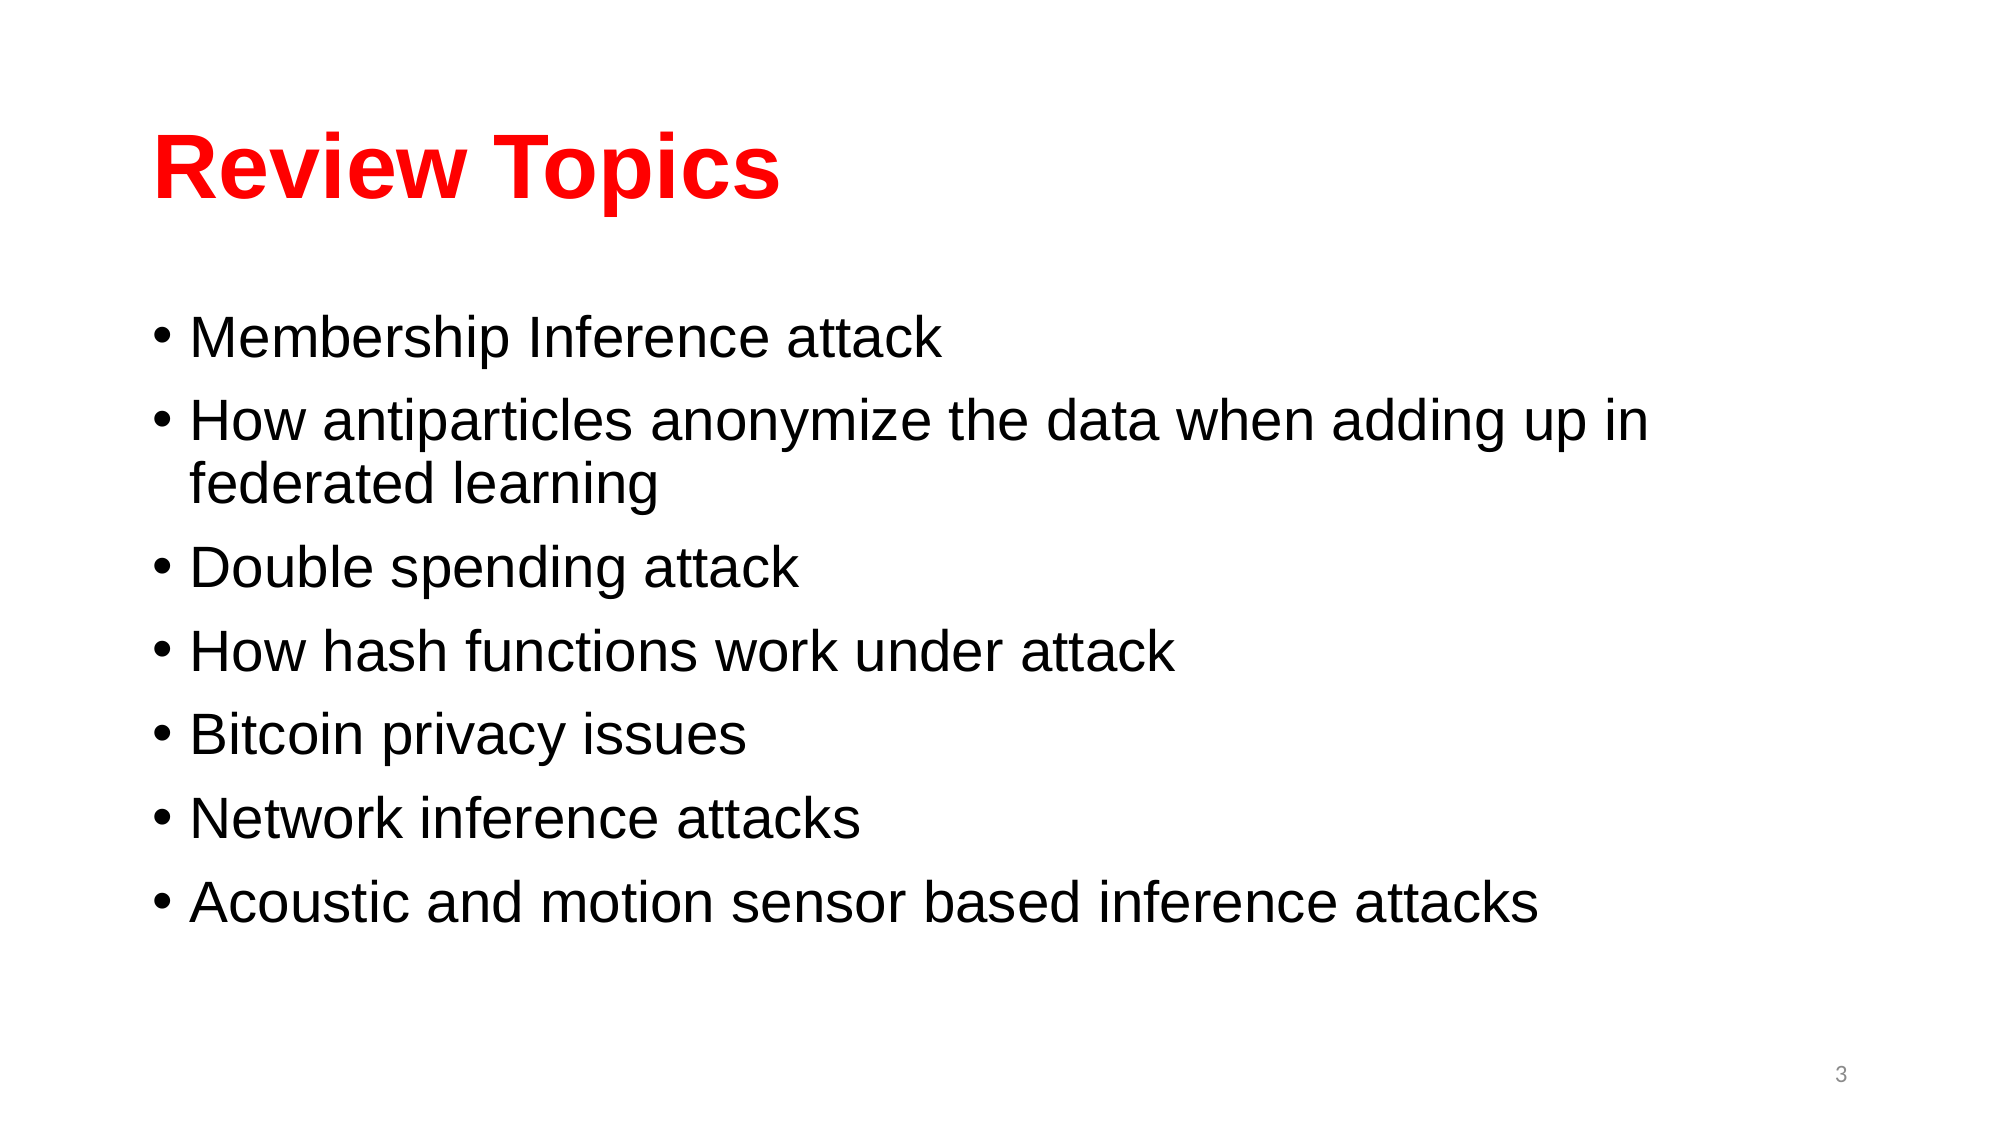

# Review Topics
Membership Inference attack
How antiparticles anonymize the data when adding up in federated learning
Double spending attack
How hash functions work under attack
Bitcoin privacy issues
Network inference attacks
Acoustic and motion sensor based inference attacks

3